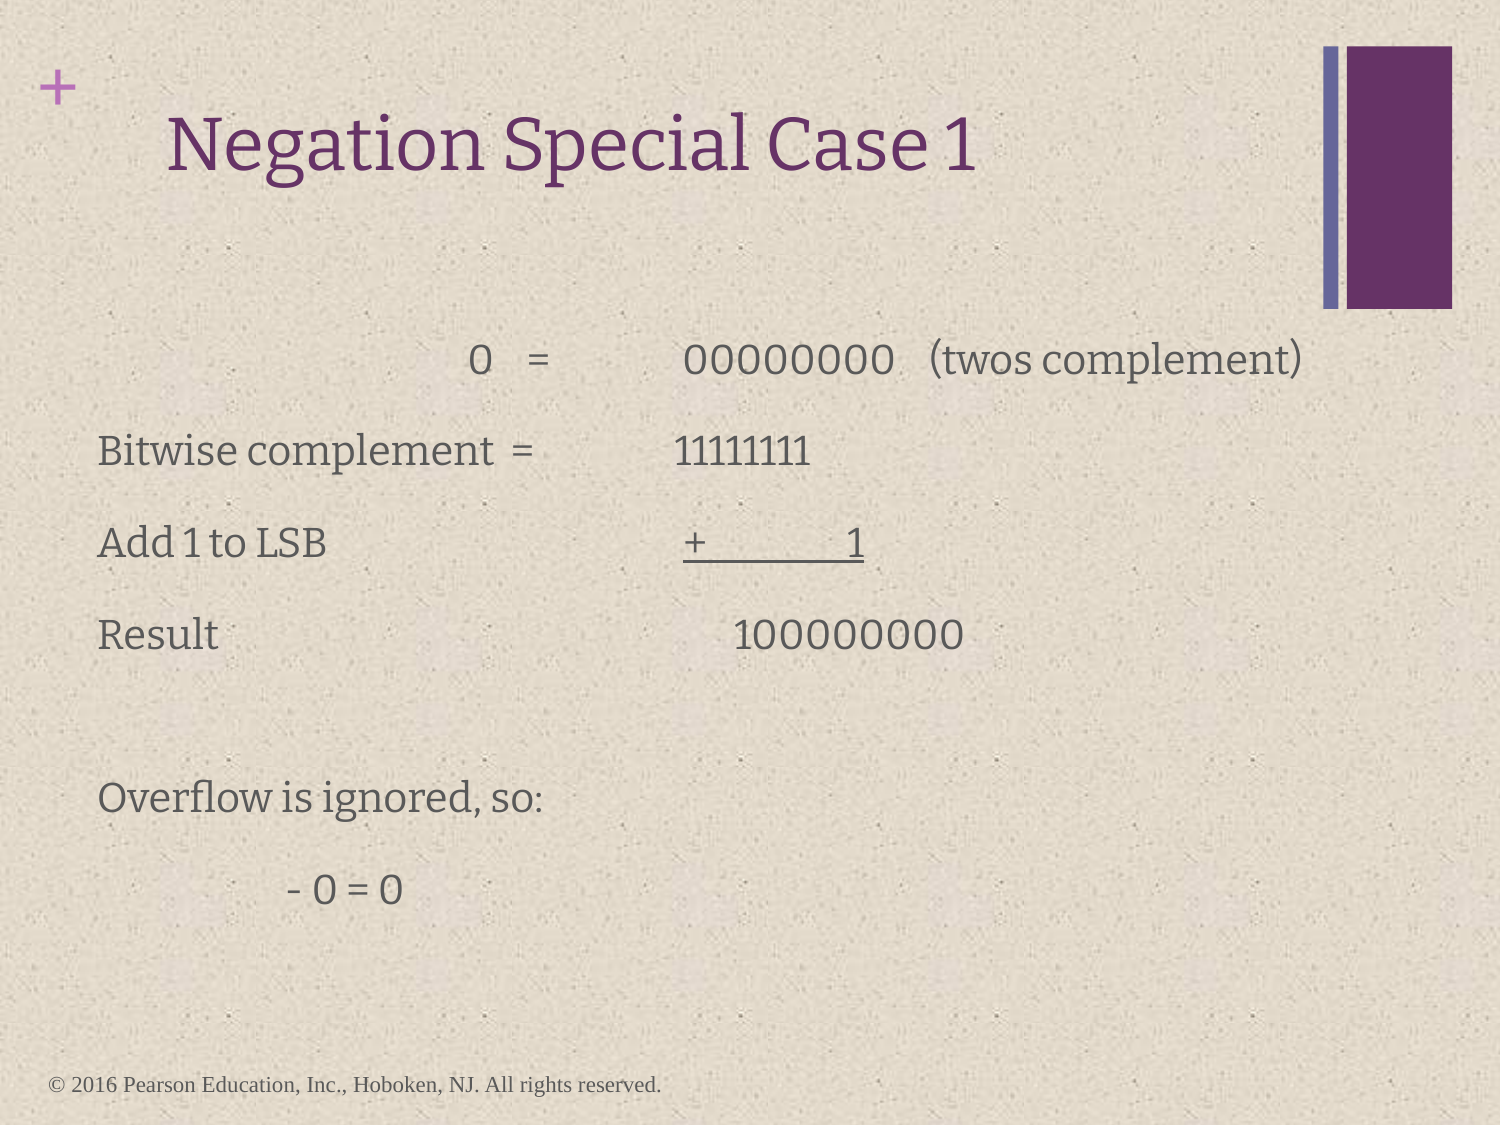

# Negation Special Case 1
			    0    =                00000000    (twos complement)
Bitwise complement  =                 11111111
Add 1 to LSB              	            +                 1
Result           			100000000

Overflow is ignored, so:
		- 0 = 0
© 2016 Pearson Education, Inc., Hoboken, NJ. All rights reserved.